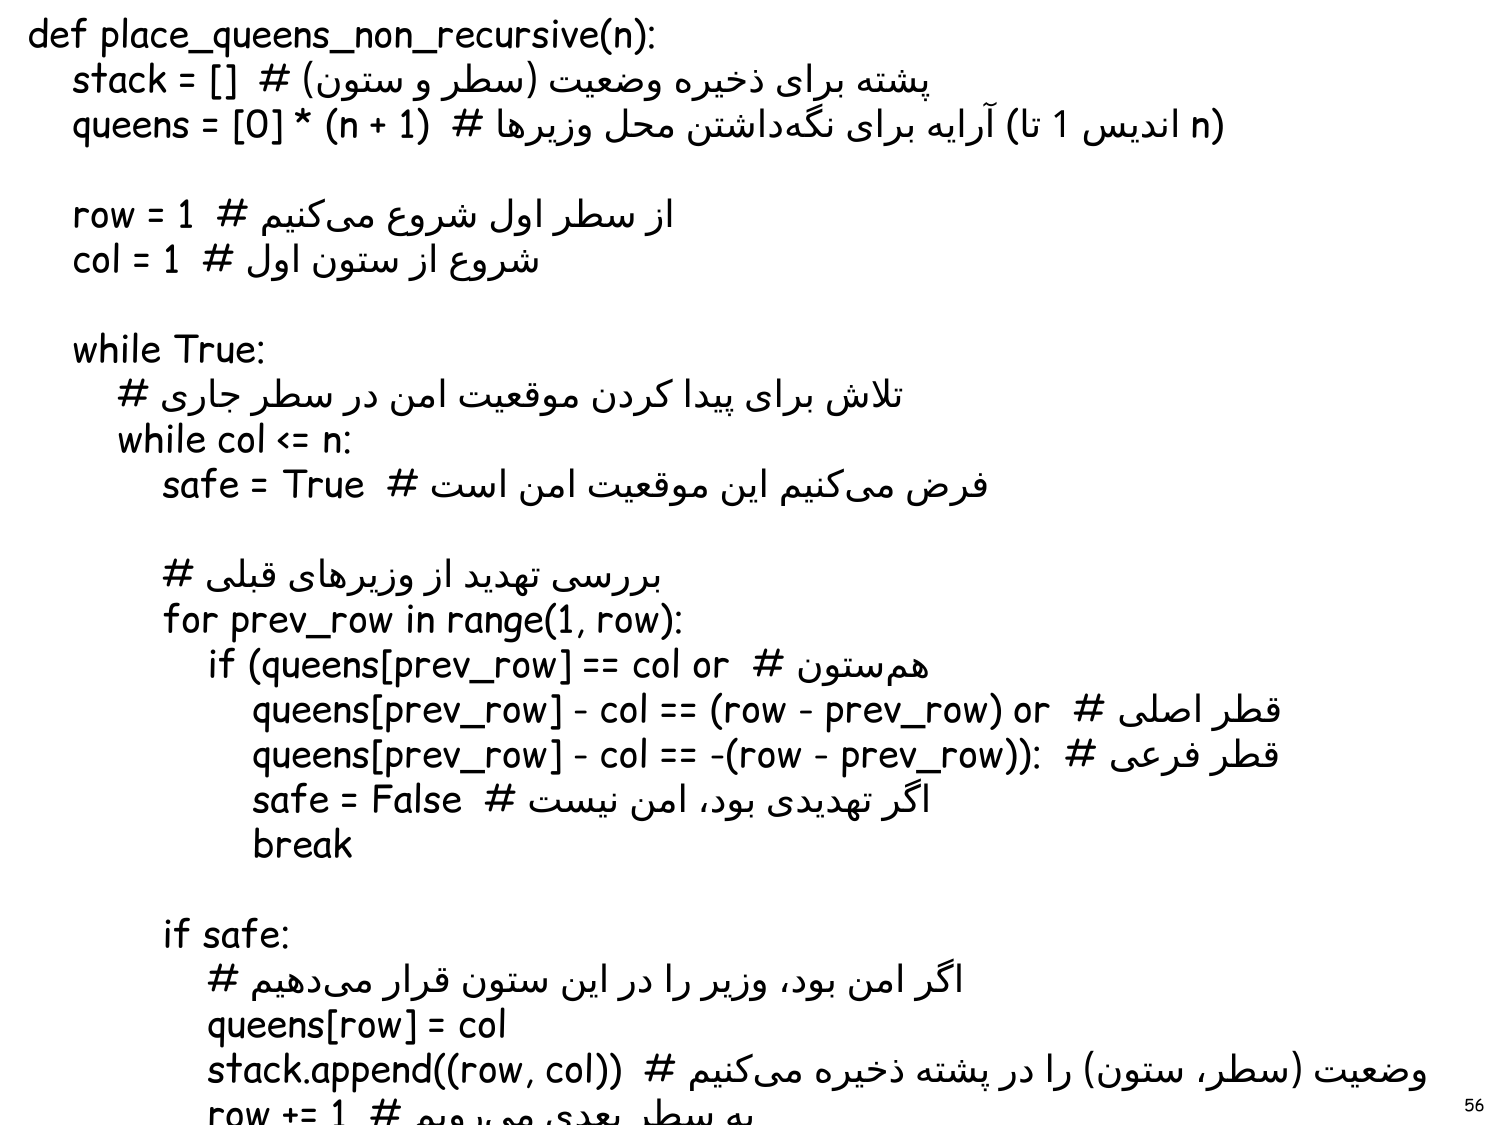

def place_queens_non_recursive(n):
    stack = []  # پشته برای ذخیره وضعیت (سطر و ستون)
    queens = [0] * (n + 1)  # آرایه برای نگه‌داشتن محل وزیرها (اندیس 1 تا n)

    row = 1  # از سطر اول شروع می‌کنیم
    col = 1  # شروع از ستون اول

    while True:
        # تلاش برای پیدا کردن موقعیت امن در سطر جاری
        while col <= n:
            safe = True  # فرض می‌کنیم این موقعیت امن است

            # بررسی تهدید از وزیرهای قبلی
            for prev_row in range(1, row):
                if (queens[prev_row] == col or  # هم‌ستون
                    queens[prev_row] - col == (row - prev_row) or  # قطر اصلی
                    queens[prev_row] - col == -(row - prev_row)):  # قطر فرعی
                    safe = False  # اگر تهدیدی بود، امن نیست
                    break

            if safe:
                # اگر امن بود، وزیر را در این ستون قرار می‌دهیم
                queens[row] = col
                stack.append((row, col))  # وضعیت (سطر، ستون) را در پشته ذخیره می‌کنیم
                row += 1  # به سطر بعدی می‌رویم
                col = 1  # جستجوی ستون را از اول شروع می‌کنیم
                break  # از حلقه ستون خارج می‌شویم

            col += 1  # ستون بعدی را بررسی می‌کنیم

        # اگر به آخرین سطر رسیدیم، راه‌حل را چاپ می‌کنیم
        if row == n + 1:
            print(queens[1:])  # راه‌حل فعلی را چاپ می‌کنیم
            row, col = stack.pop()  # به سطر و ستون قبلی برمی‌گردیم
            col += 1  # ستون بعدی را امتحان می‌کنیم

        # اگر تمام ستون‌ها را برای یک سطر بررسی کردیم و پشته خالی بود، پایان
        if col > n:
            if not stack:
                break  # تمام حالات بررسی شده‌اند، خروج
            row, col = stack.pop()  # به سطر و ستون قبلی برمی‌گردیم
            col += 1  # ستون بعدی را امتحان می‌کنیم
#
56